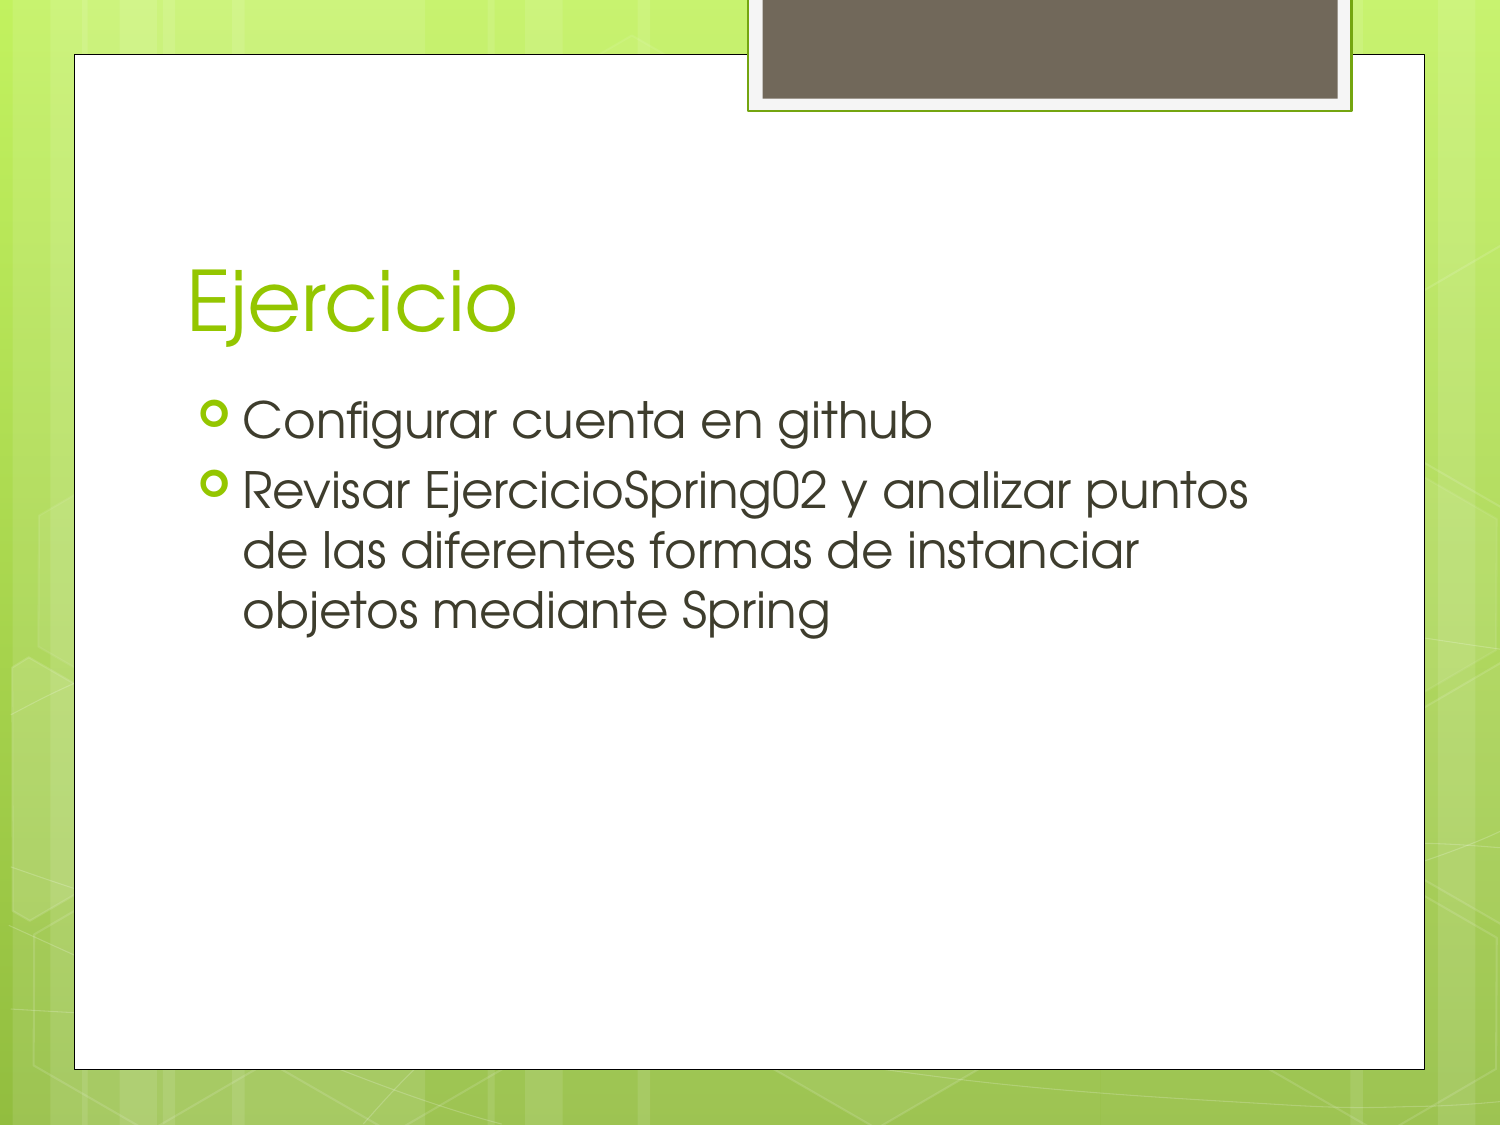

# Ejercicio
Configurar cuenta en github
Revisar EjercicioSpring02 y analizar puntos de las diferentes formas de instanciar objetos mediante Spring